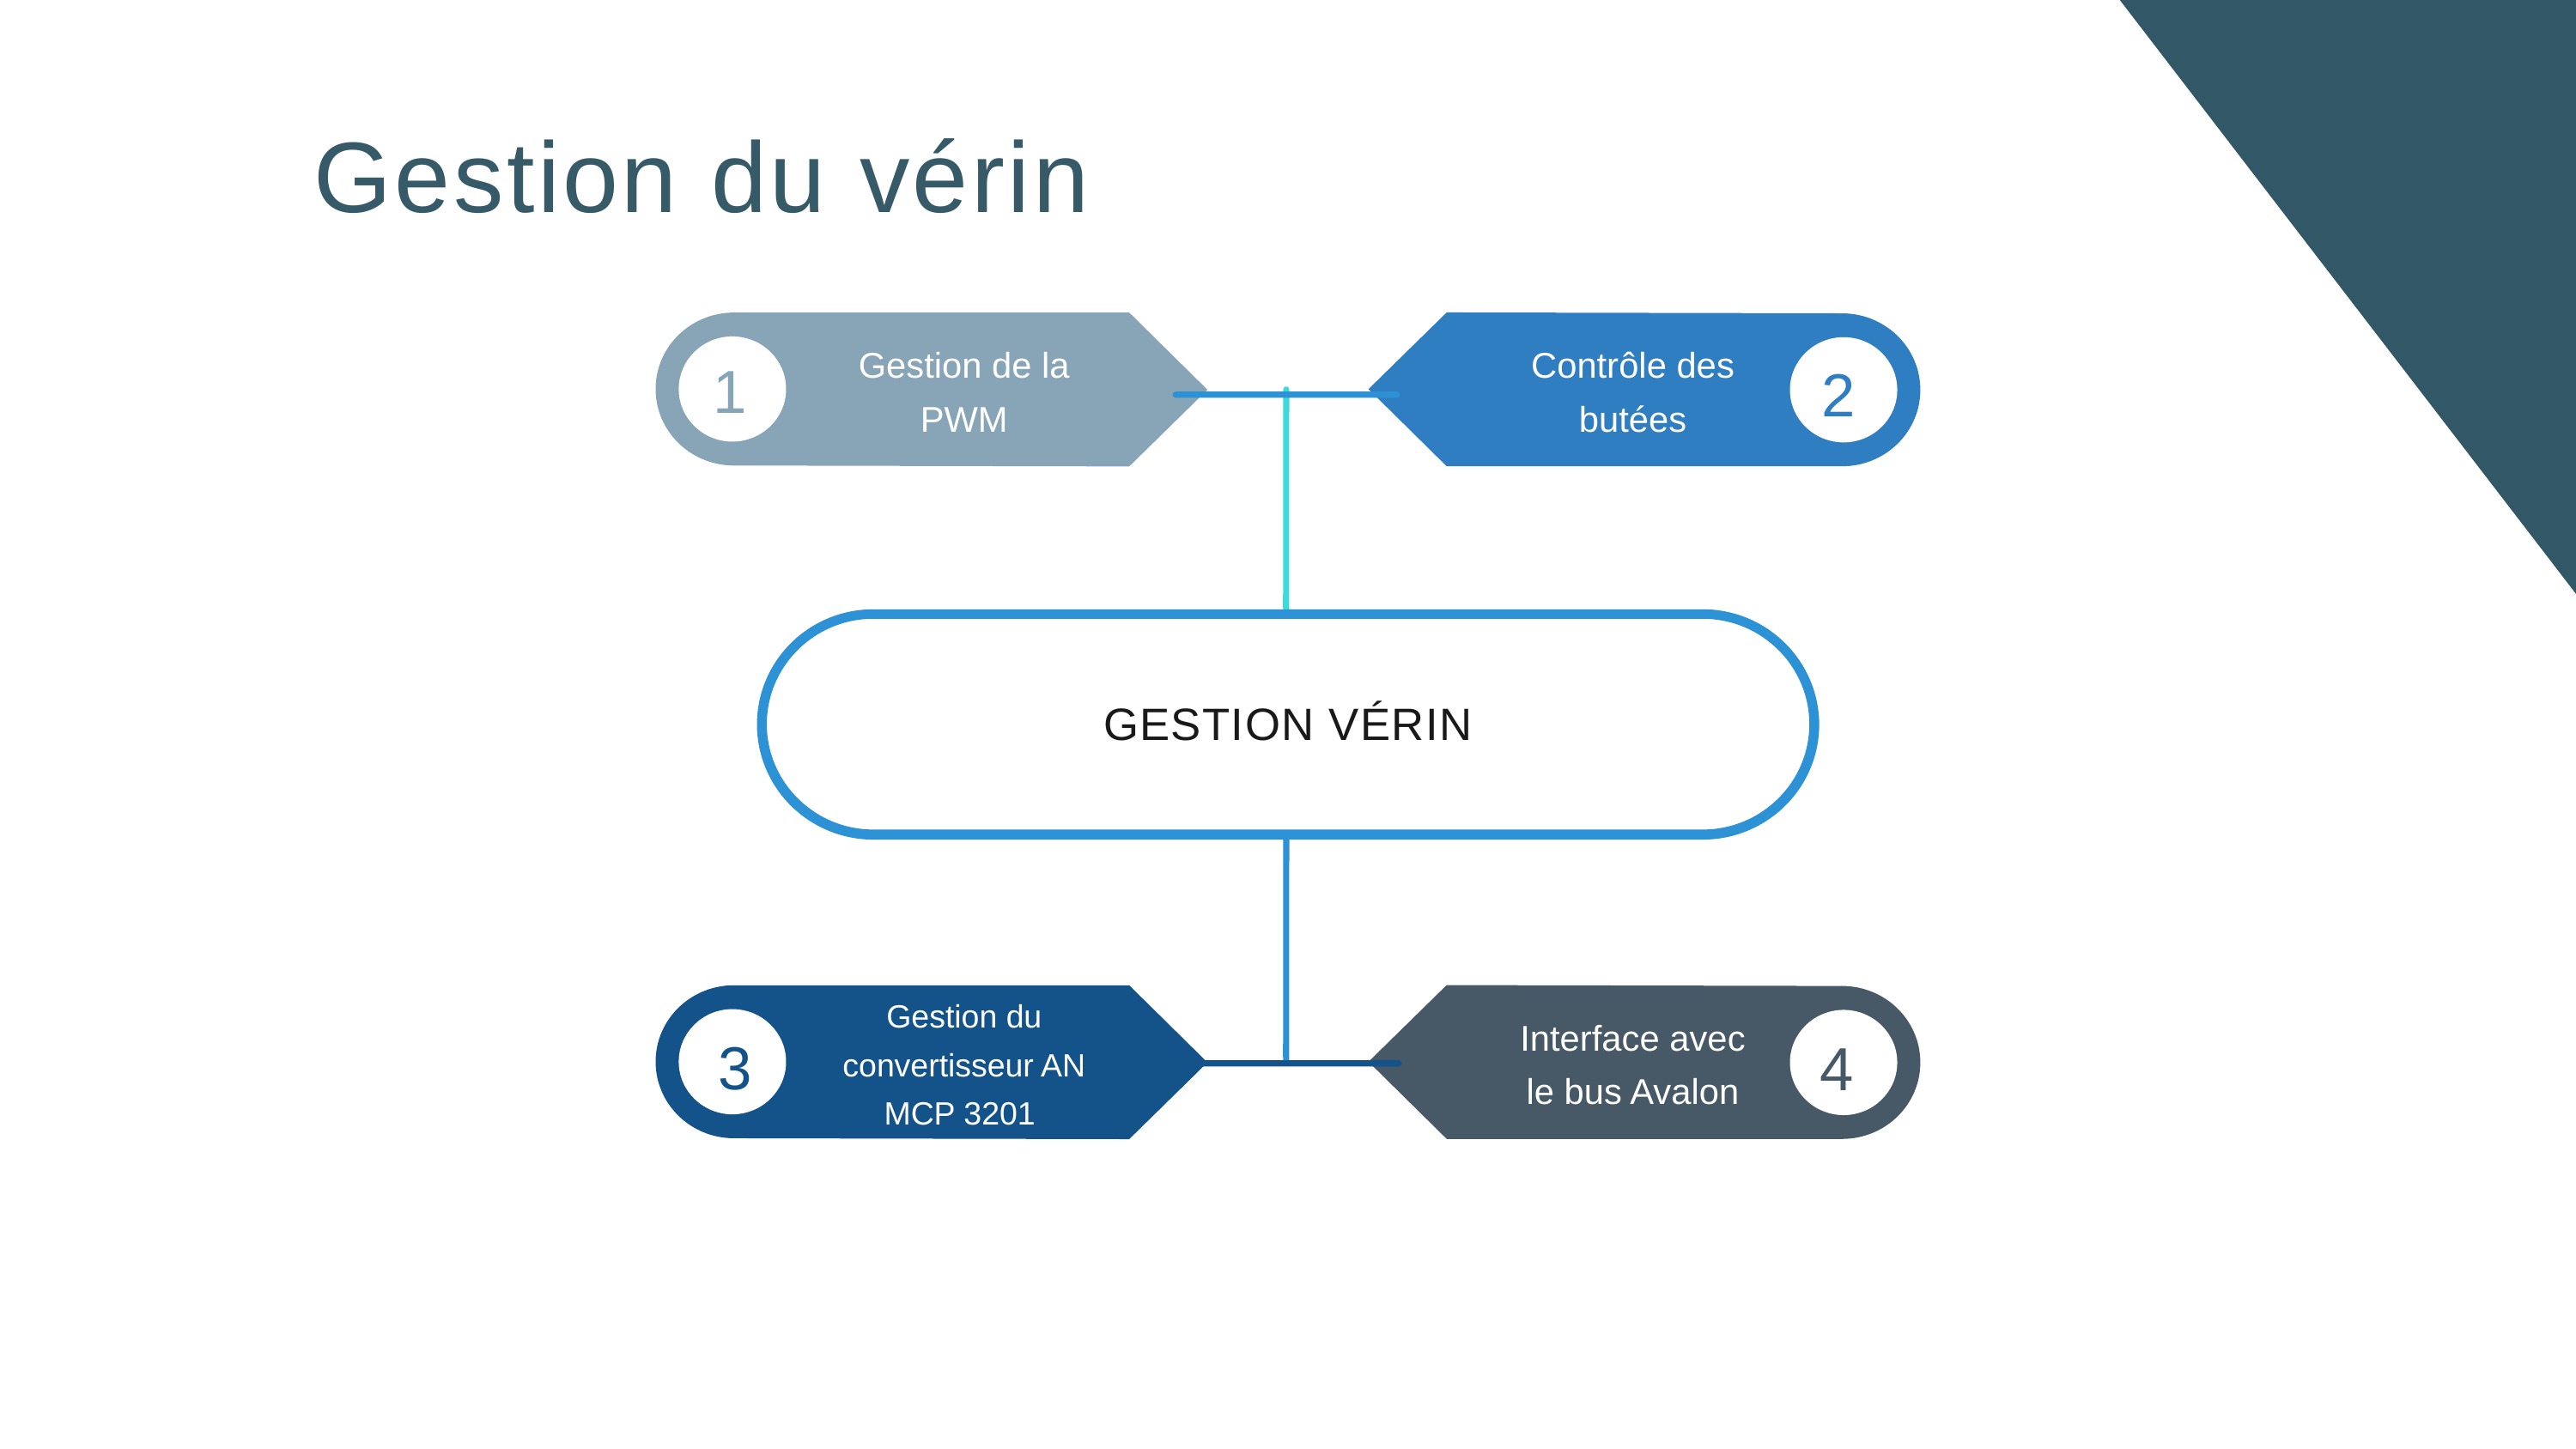

Gestion du vérin

Gestion de la PWM
Contrôle des butées
1
2

GESTION VÉRIN

Gestion du convertisseur AN MCP 3201
Interface avec le bus Avalon
3
4